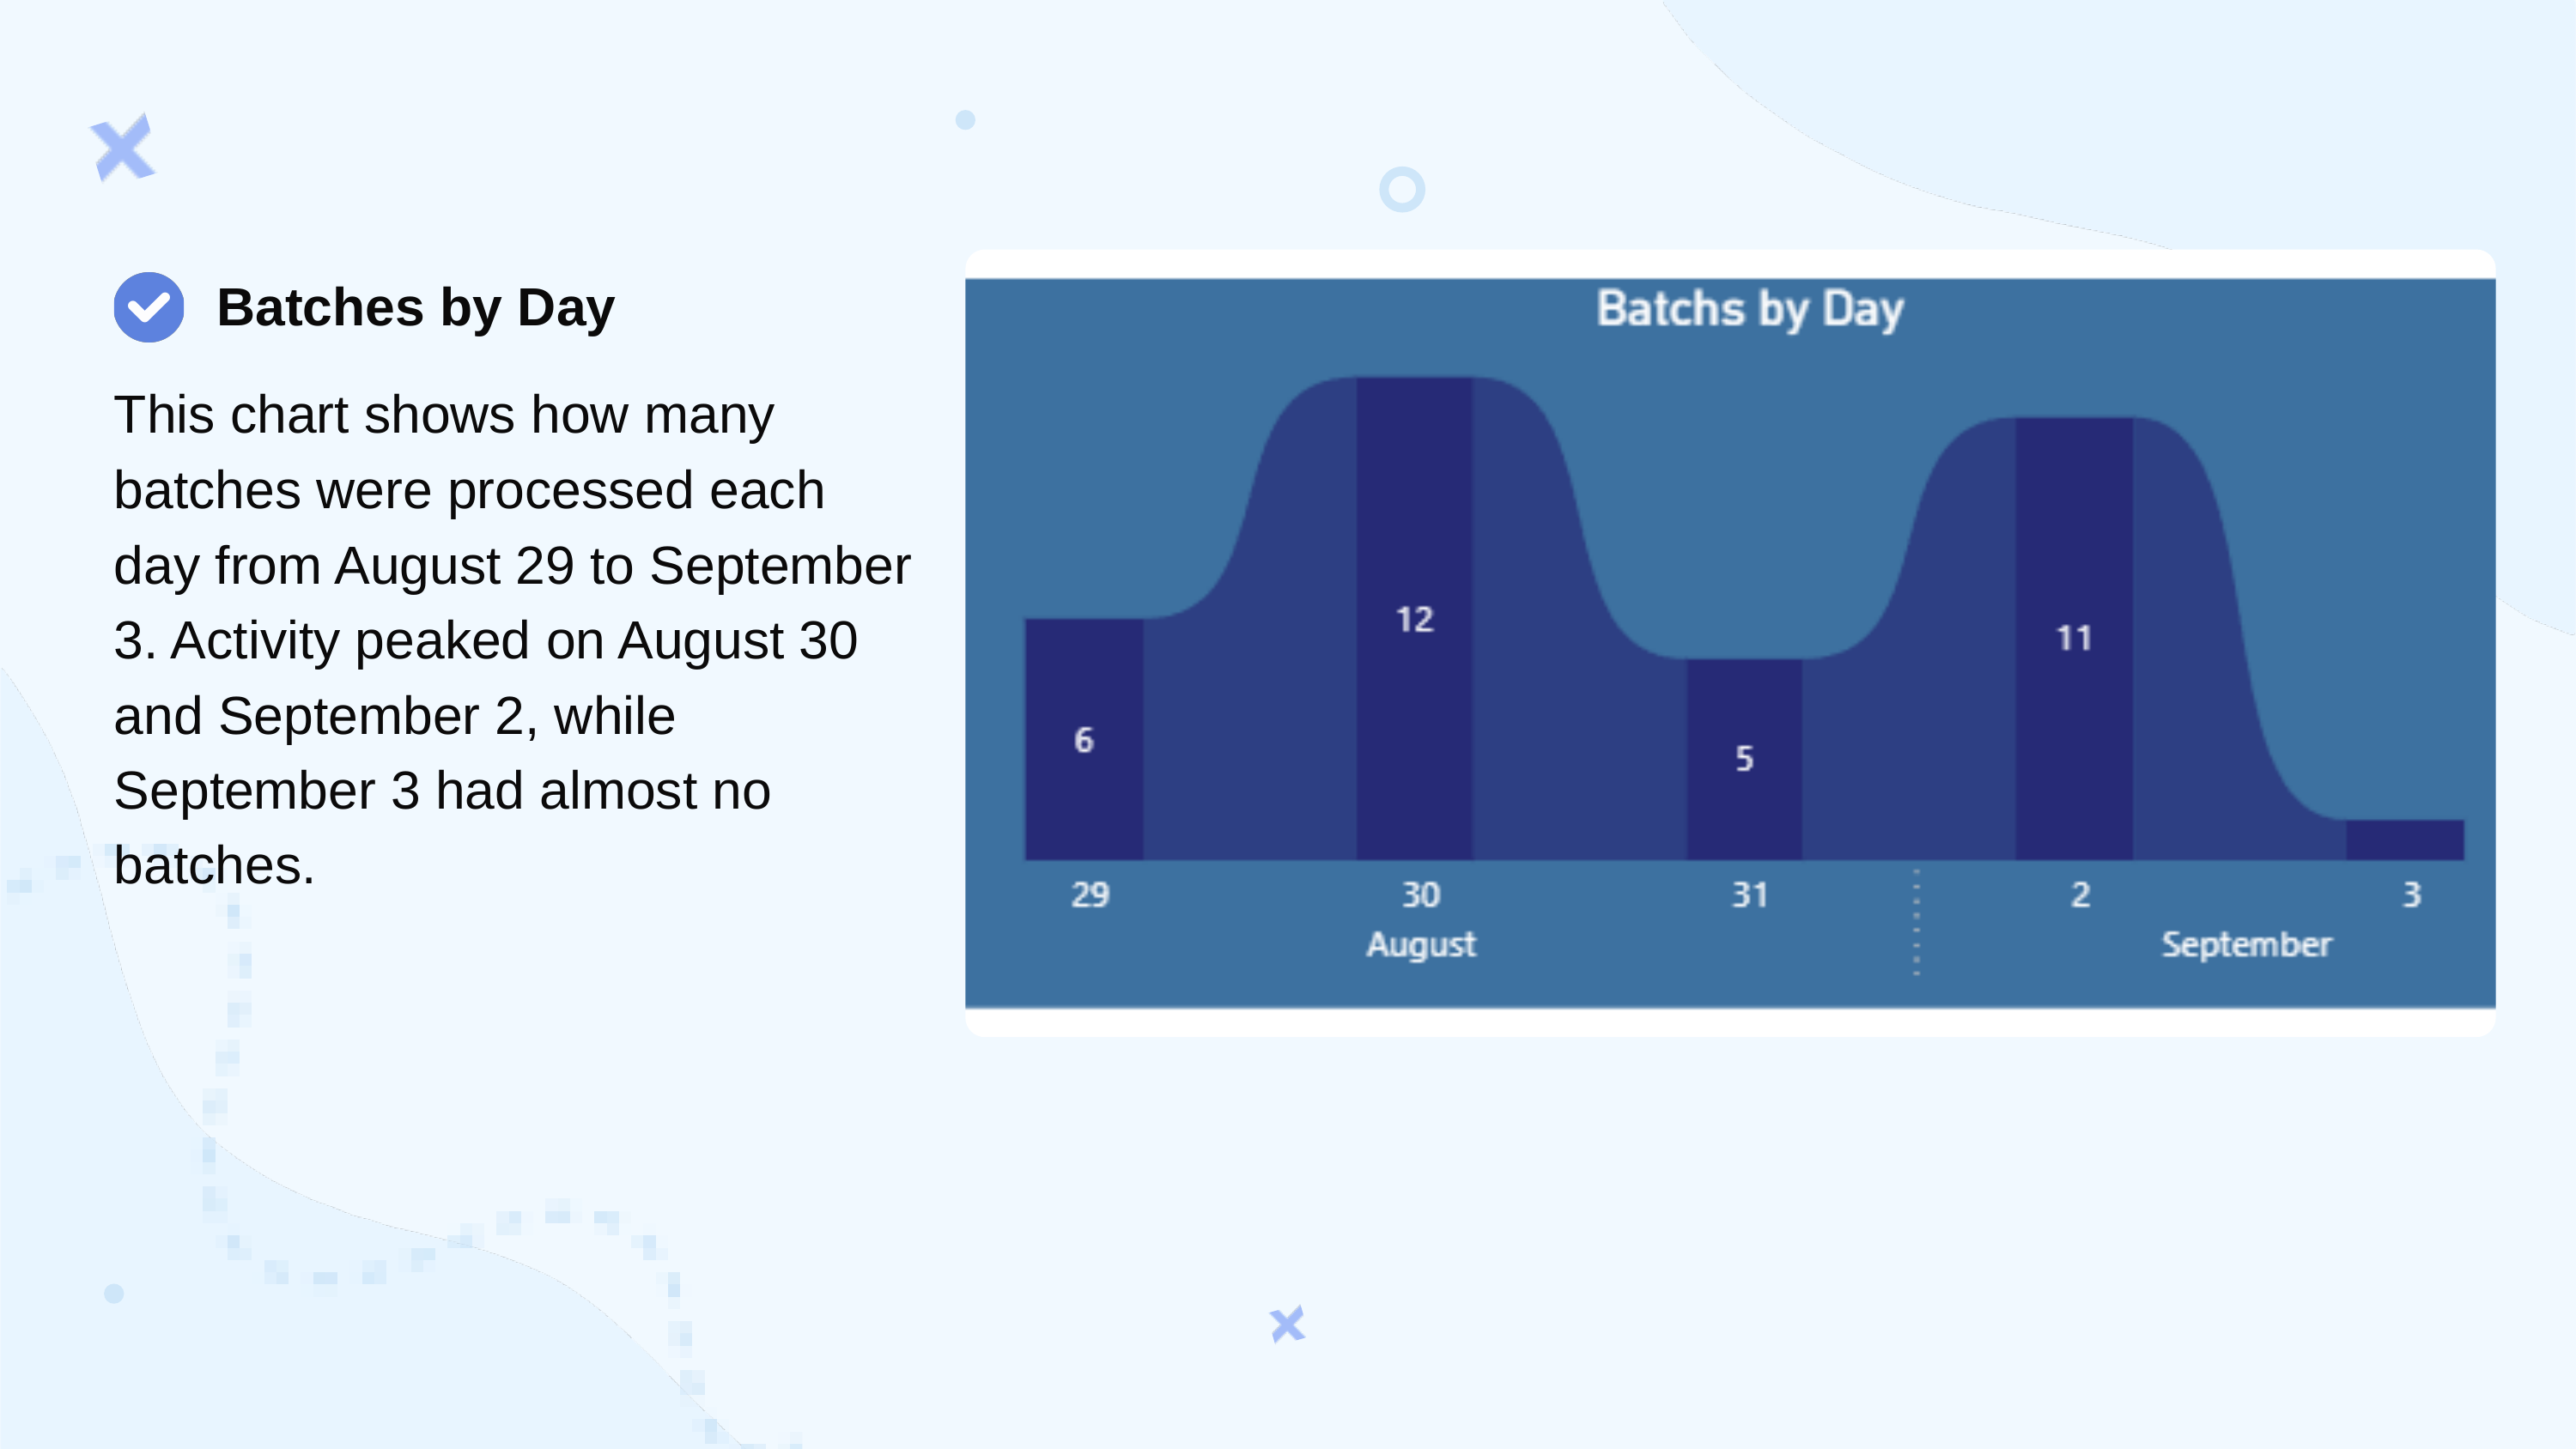

Batches by Day

This chart shows how many batches were processed each day from August 29 to September 3. Activity peaked on August 30 and September 2, while September 3 had almost no batches.